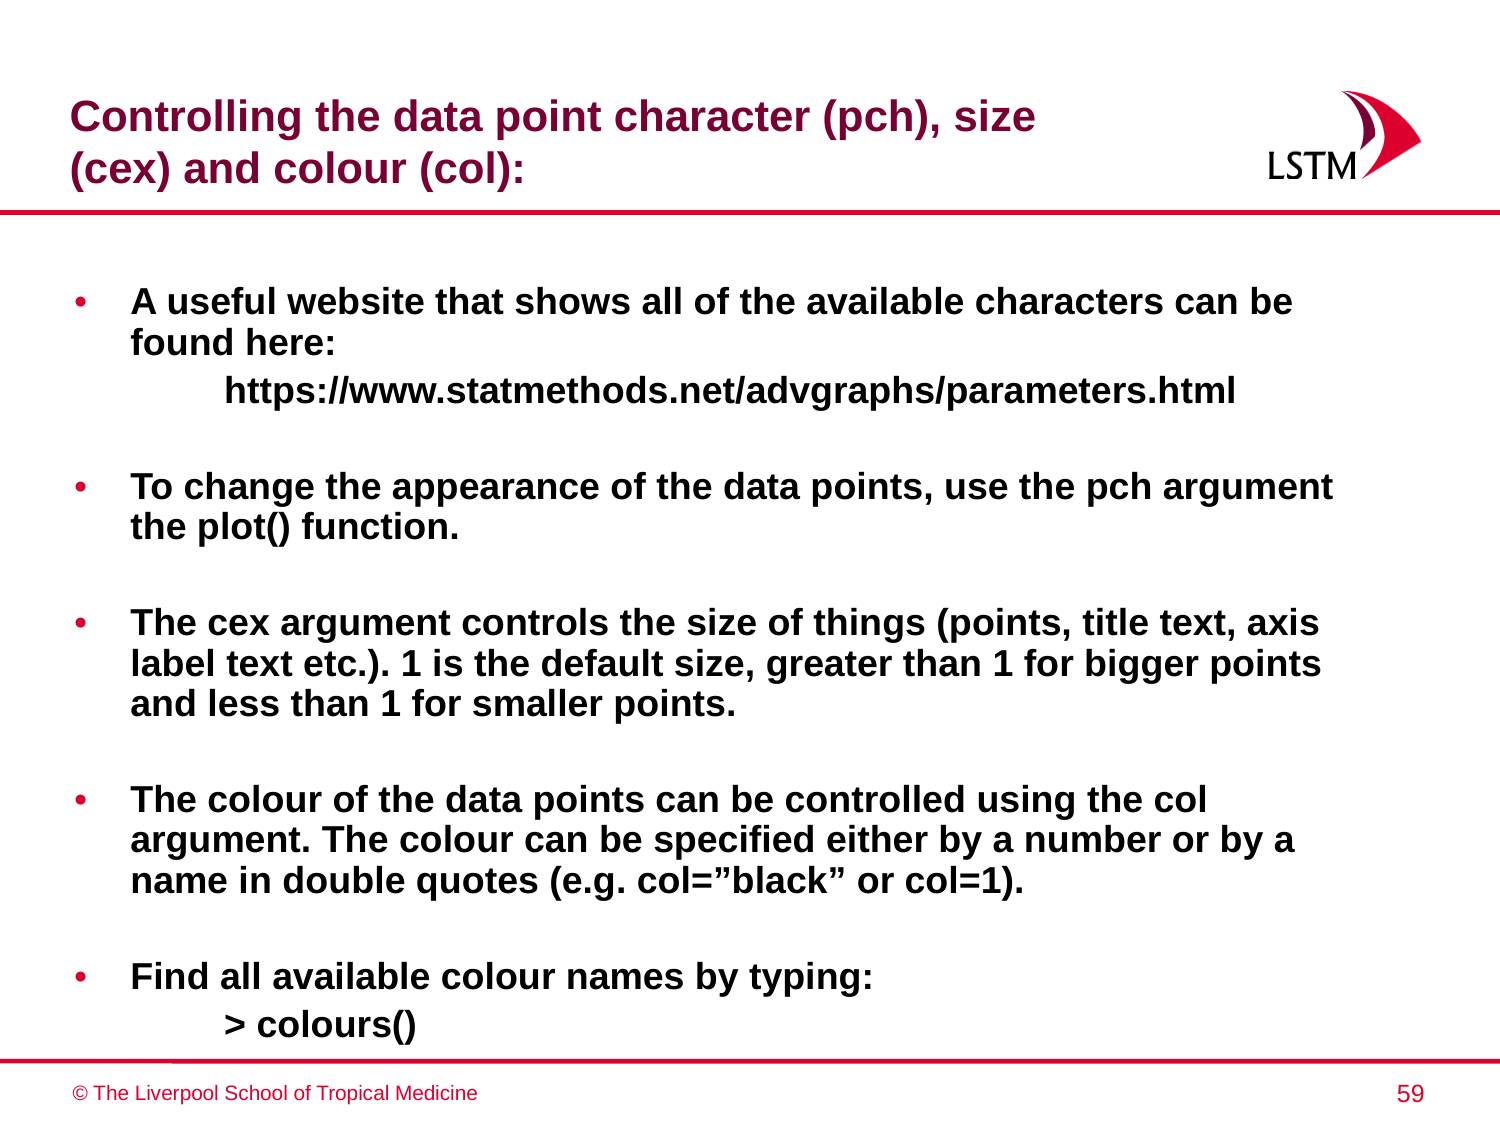

# Controlling the data point character (pch), size (cex) and colour (col):
A useful website that shows all of the available characters can be found here:
	https://www.statmethods.net/advgraphs/parameters.html

To change the appearance of the data points, use the pch argument the plot() function.

The cex argument controls the size of things (points, title text, axis label text etc.). 1 is the default size, greater than 1 for bigger points and less than 1 for smaller points.

The colour of the data points can be controlled using the col argument. The colour can be specified either by a number or by a name in double quotes (e.g. col=”black” or col=1).

Find all available colour names by typing:
	> colours()